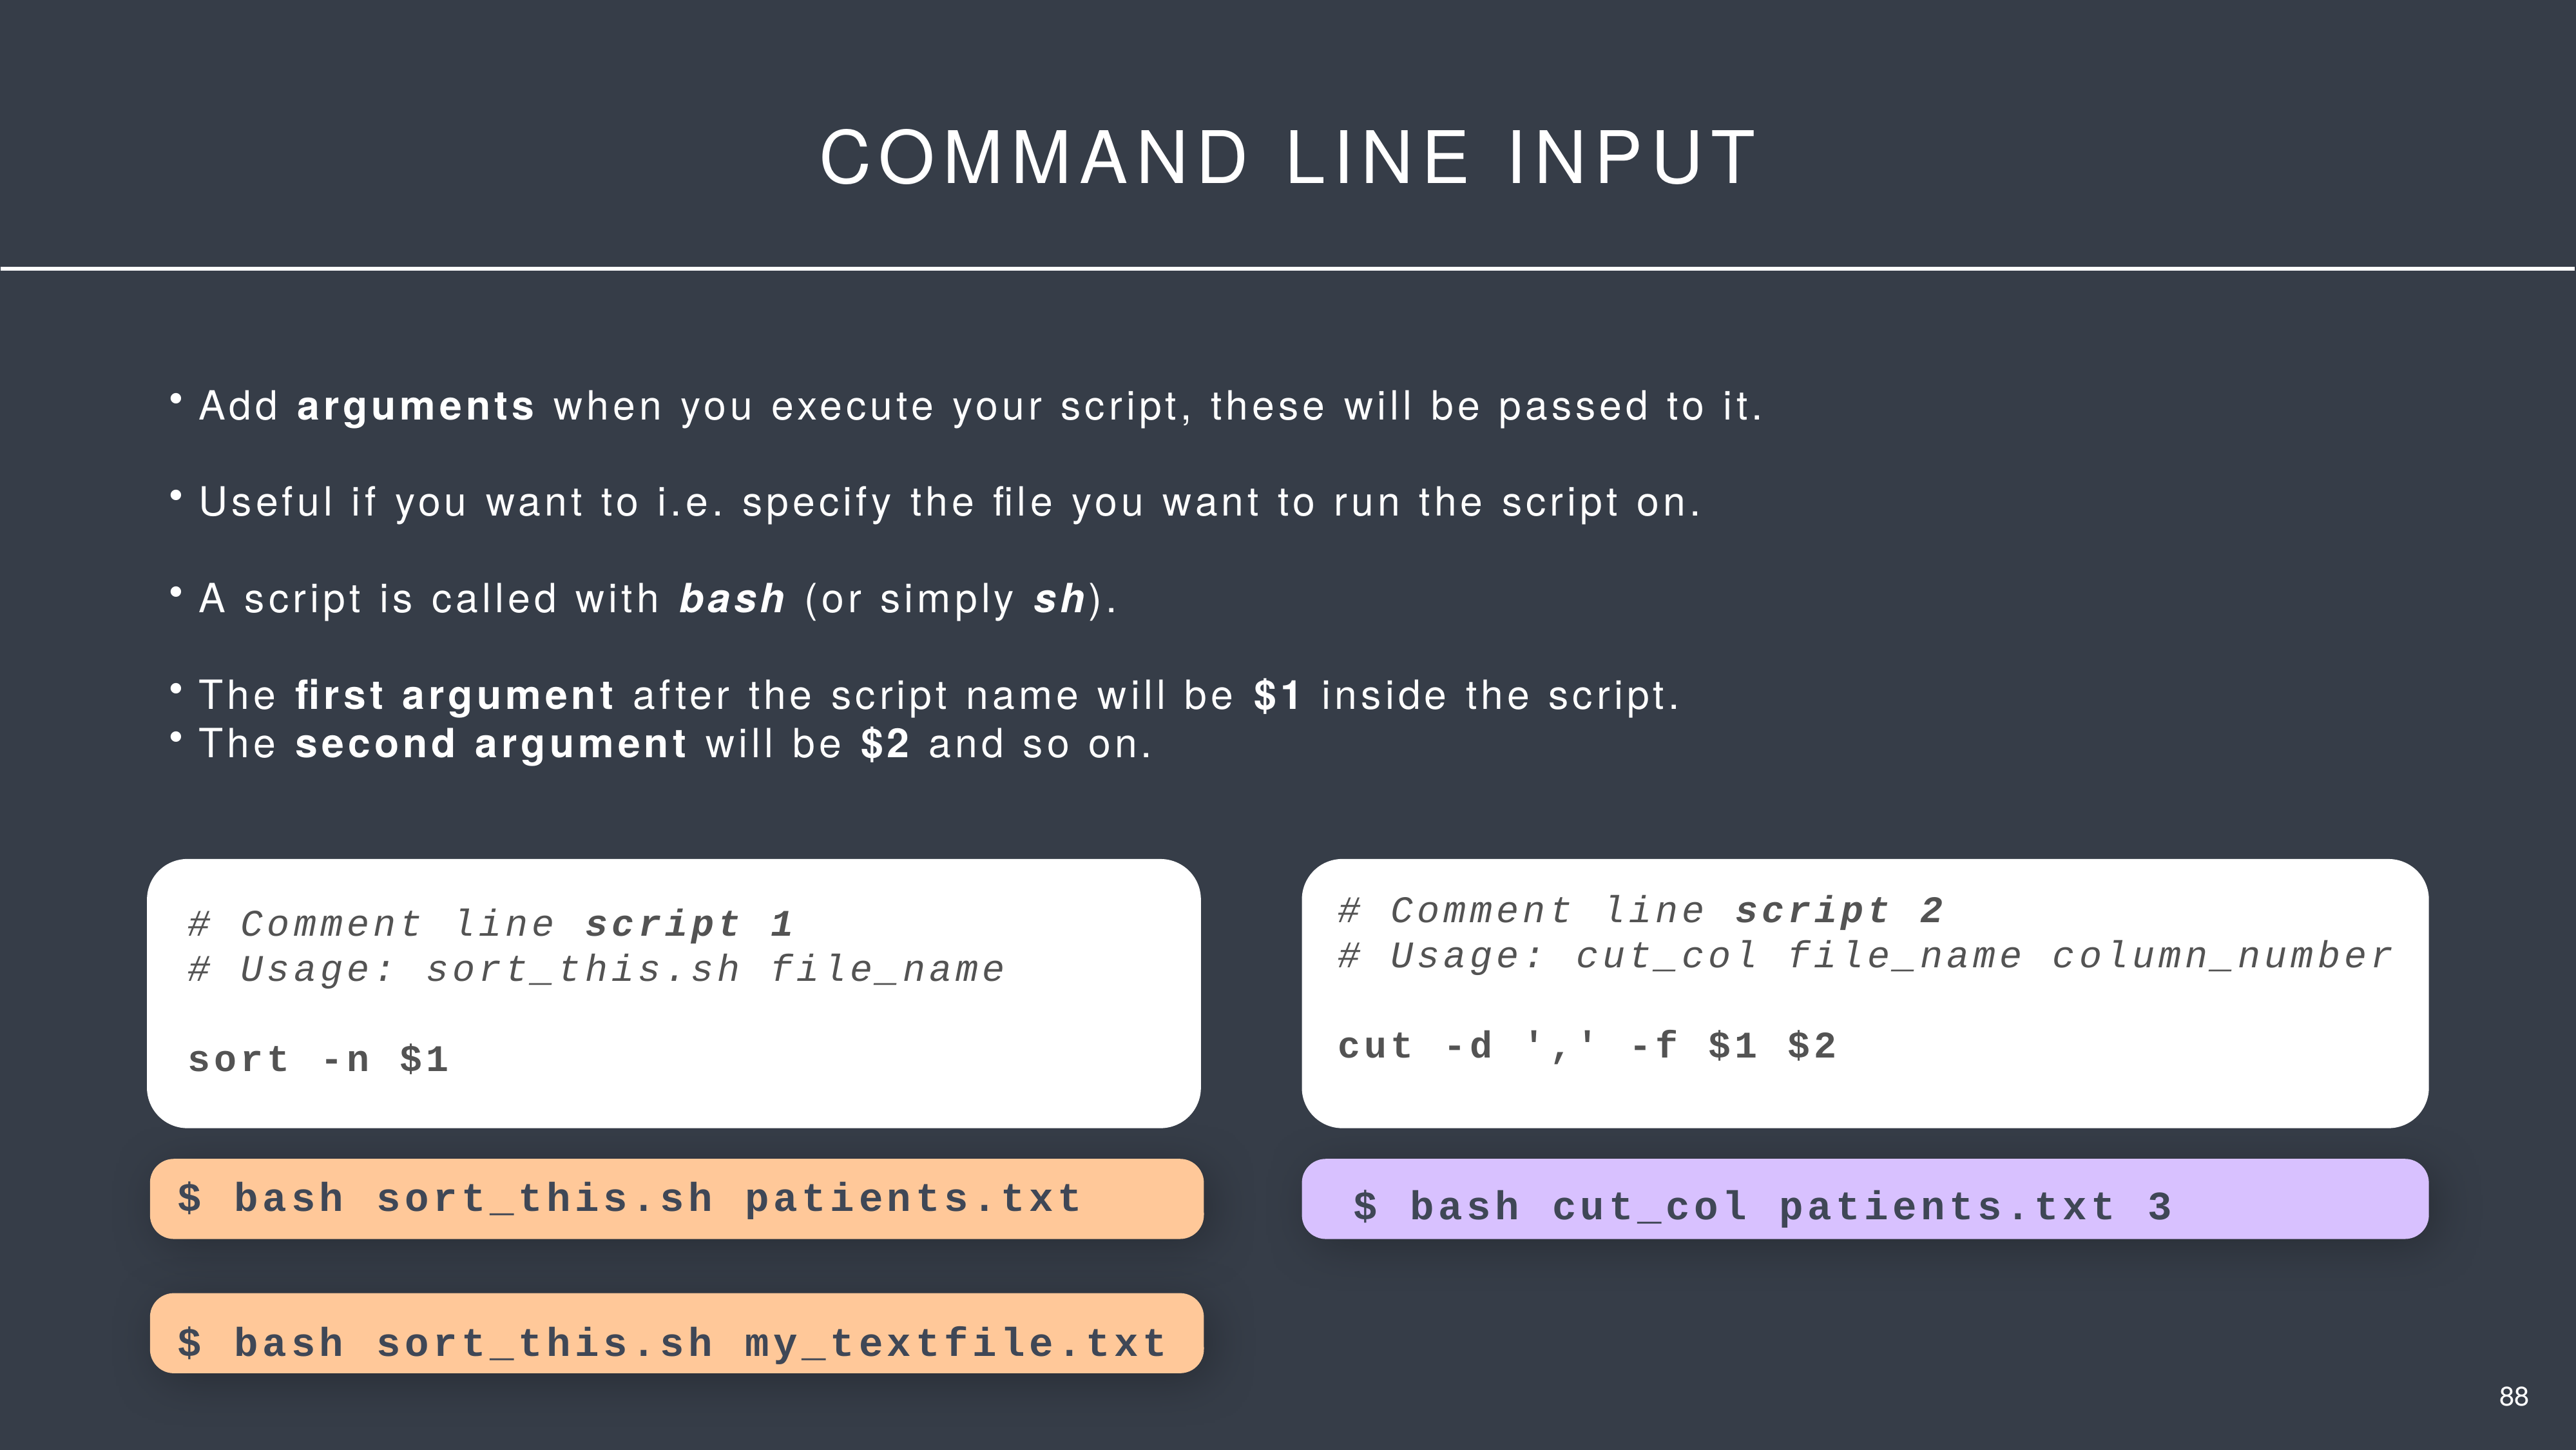

COMMAND LINE INPUT

Add arguments when you execute your script, these will be passed to it.

Useful if you want to i.e. specify the file you want to run the script on.

A script is called with bash (or simply sh).

The first argument after the script name will be $1 inside the script.
The second argument will be $2 and so on.

# Comment line script 2
# Usage: cut_col file_name column_number

cut -d ',' -f $1 $2
# Comment line script 1
# Usage: sort_this.sh file_name

sort -n $1

$ bash sort_this.sh patients.txt

$ bash sort_this.sh my_textfile.txt
$ bash cut_col patients.txt 3

88